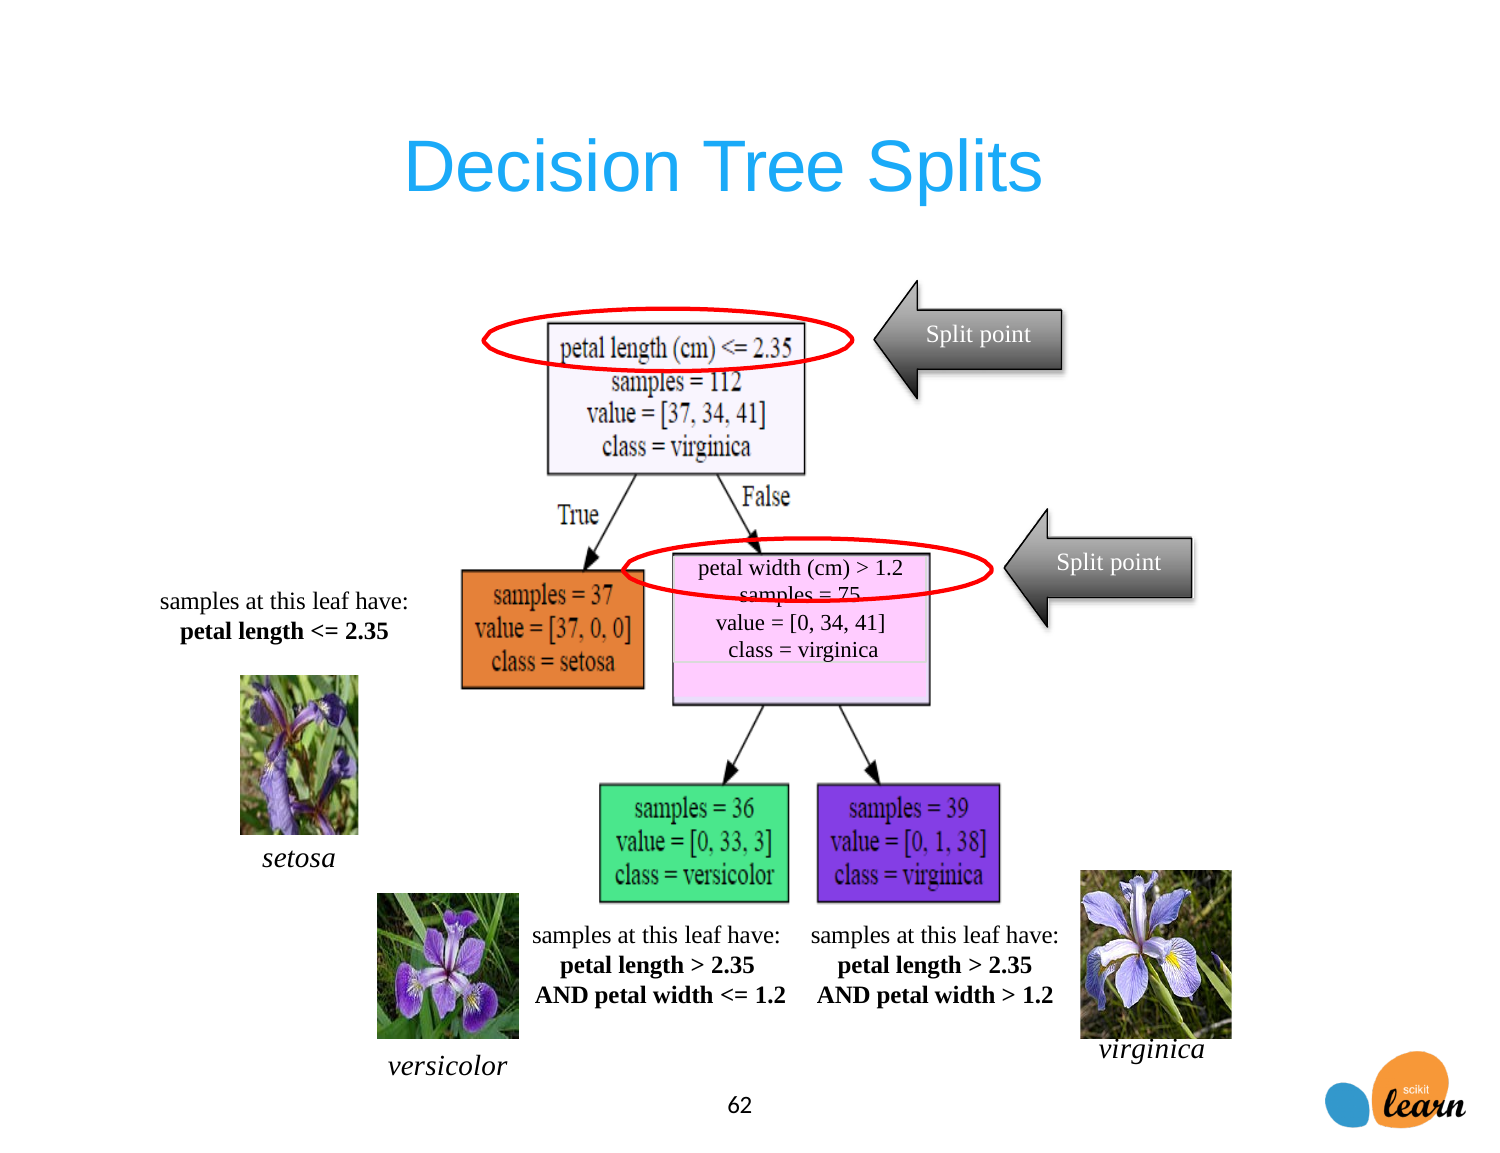

APPLIED MACHINE  LEARNING IN PYTHON

# Decision Tree Splits

Split point

Split point

petal width (cm) > 1.2
samples = 75
value = [0, 34, 41]  class = virginica
samples at this leaf have:
petal length <= 2.35

setosa

samples at this leaf have:  petal length > 2.35  AND petal width <= 1.2
samples at this leaf have:  petal length > 2.35  AND petal width > 1.2
virginica
versicolor